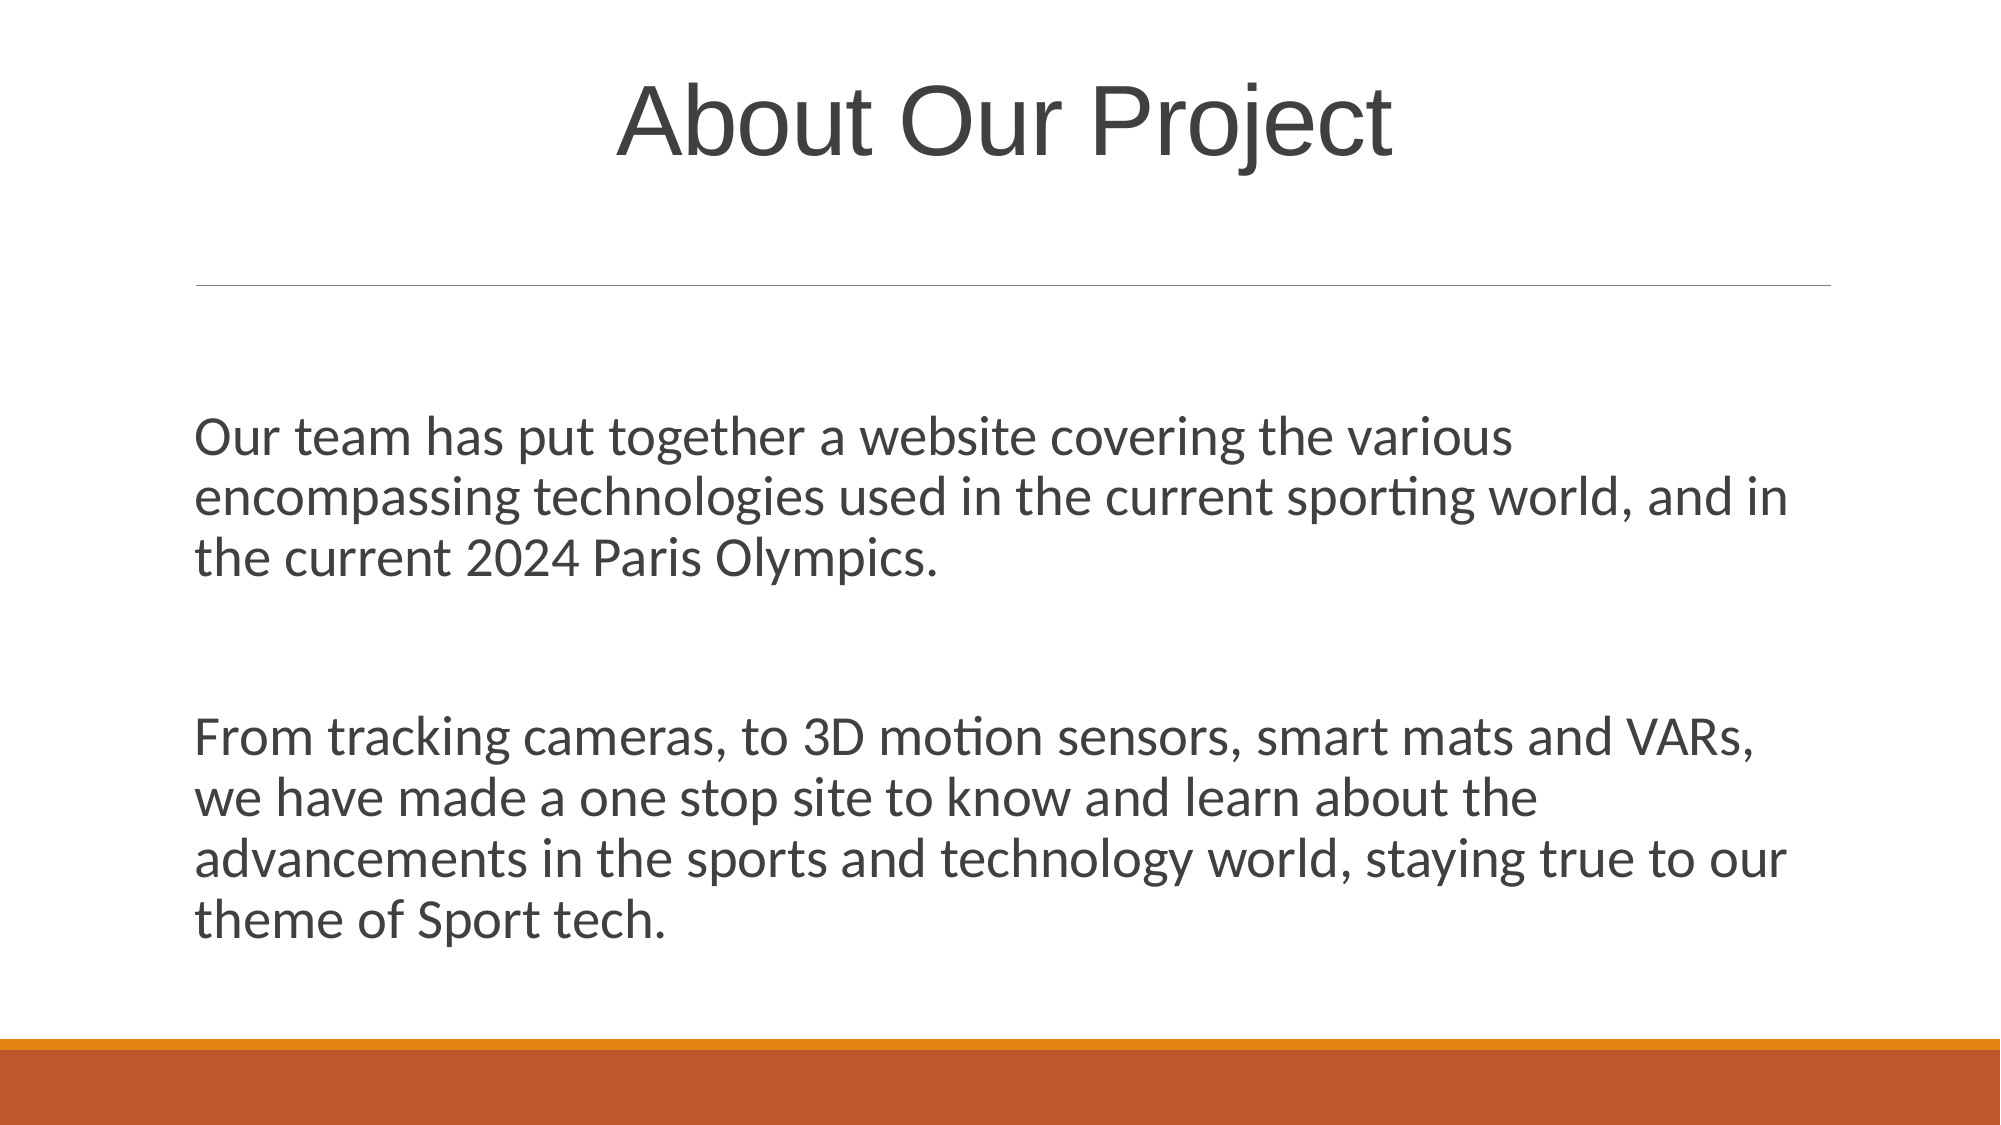

# About Our Project

Our team has put together a website covering the various encompassing technologies used in the current sporting world, and in the current 2024 Paris Olympics.

From tracking cameras, to 3D motion sensors, smart mats and VARs, we have made a one stop site to know and learn about the advancements in the sports and technology world, staying true to our theme of Sport tech.